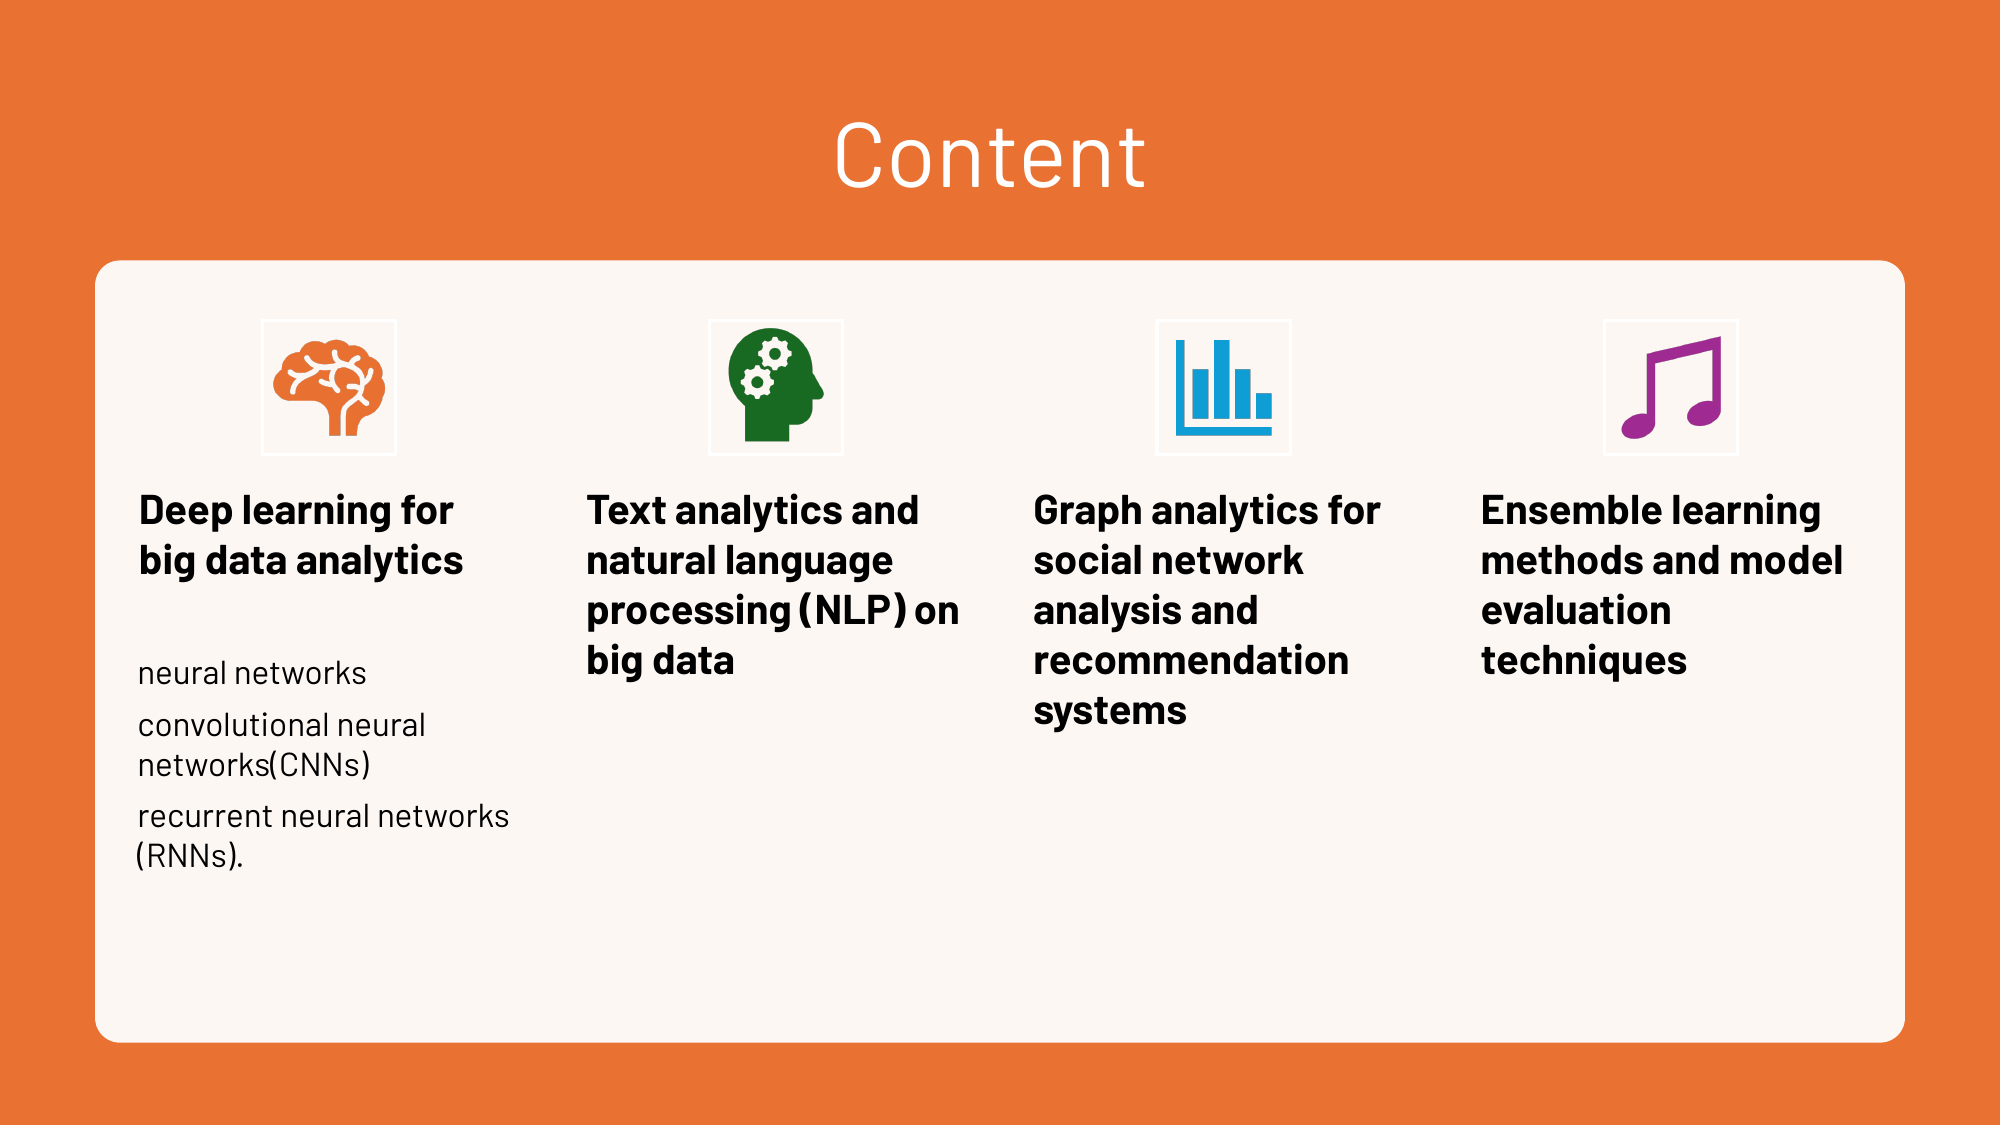

# Content

Deep learning for big data analytics
neural networks
convolutional neural networks(CNNs)
recurrent neural networks (RNNs).
Text analytics and natural language processing (NLP) on big data
Graph analytics for social network analysis and recommendation systems
Ensemble learning methods and model evaluation techniques